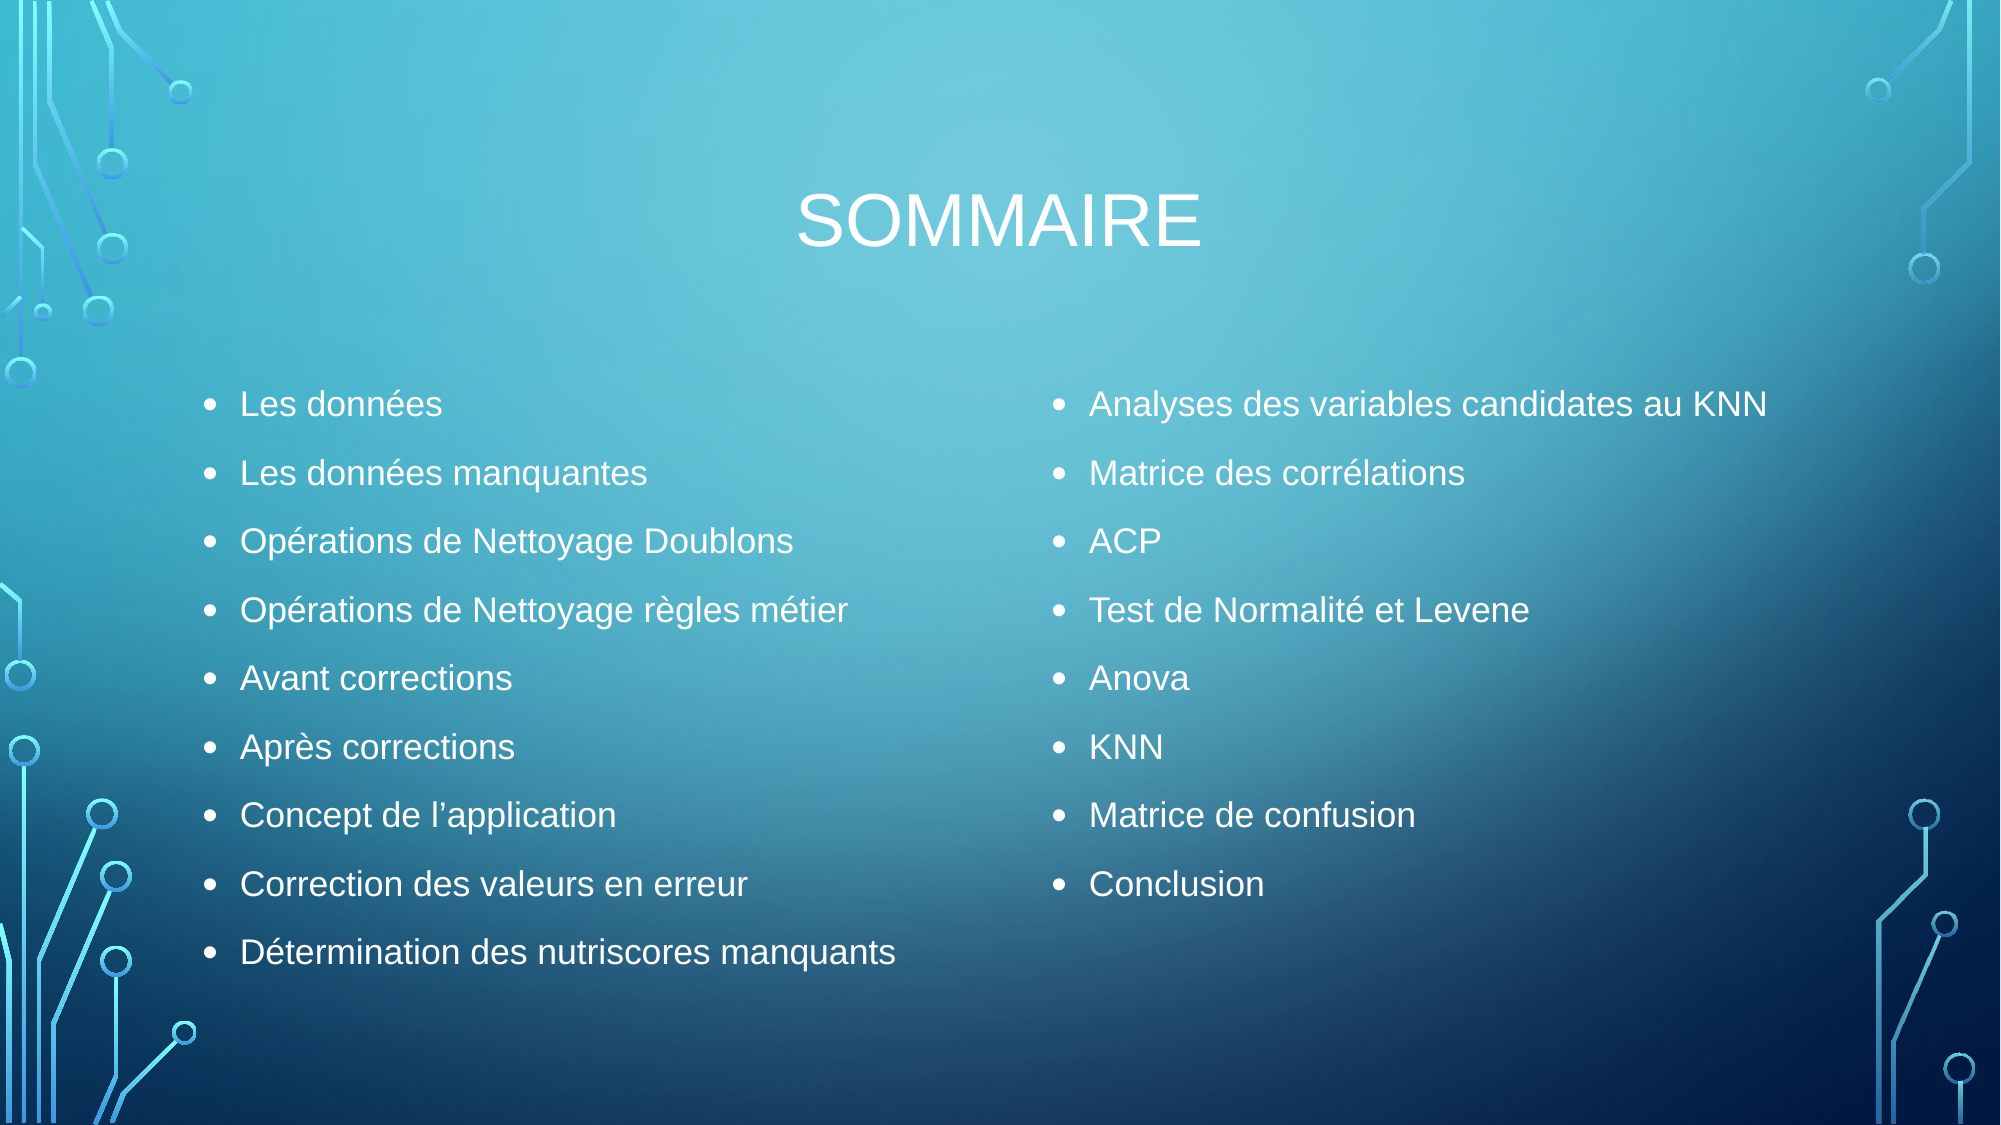

Sommaire
| Les données Les données manquantes Opérations de Nettoyage Doublons Opérations de Nettoyage règles métier Avant corrections Après corrections Concept de l’application Correction des valeurs en erreur Détermination des nutriscores manquants | Analyses des variables candidates au KNN Matrice des corrélations ACP Test de Normalité et Levene Anova KNN Matrice de confusion Conclusion |
| --- | --- |